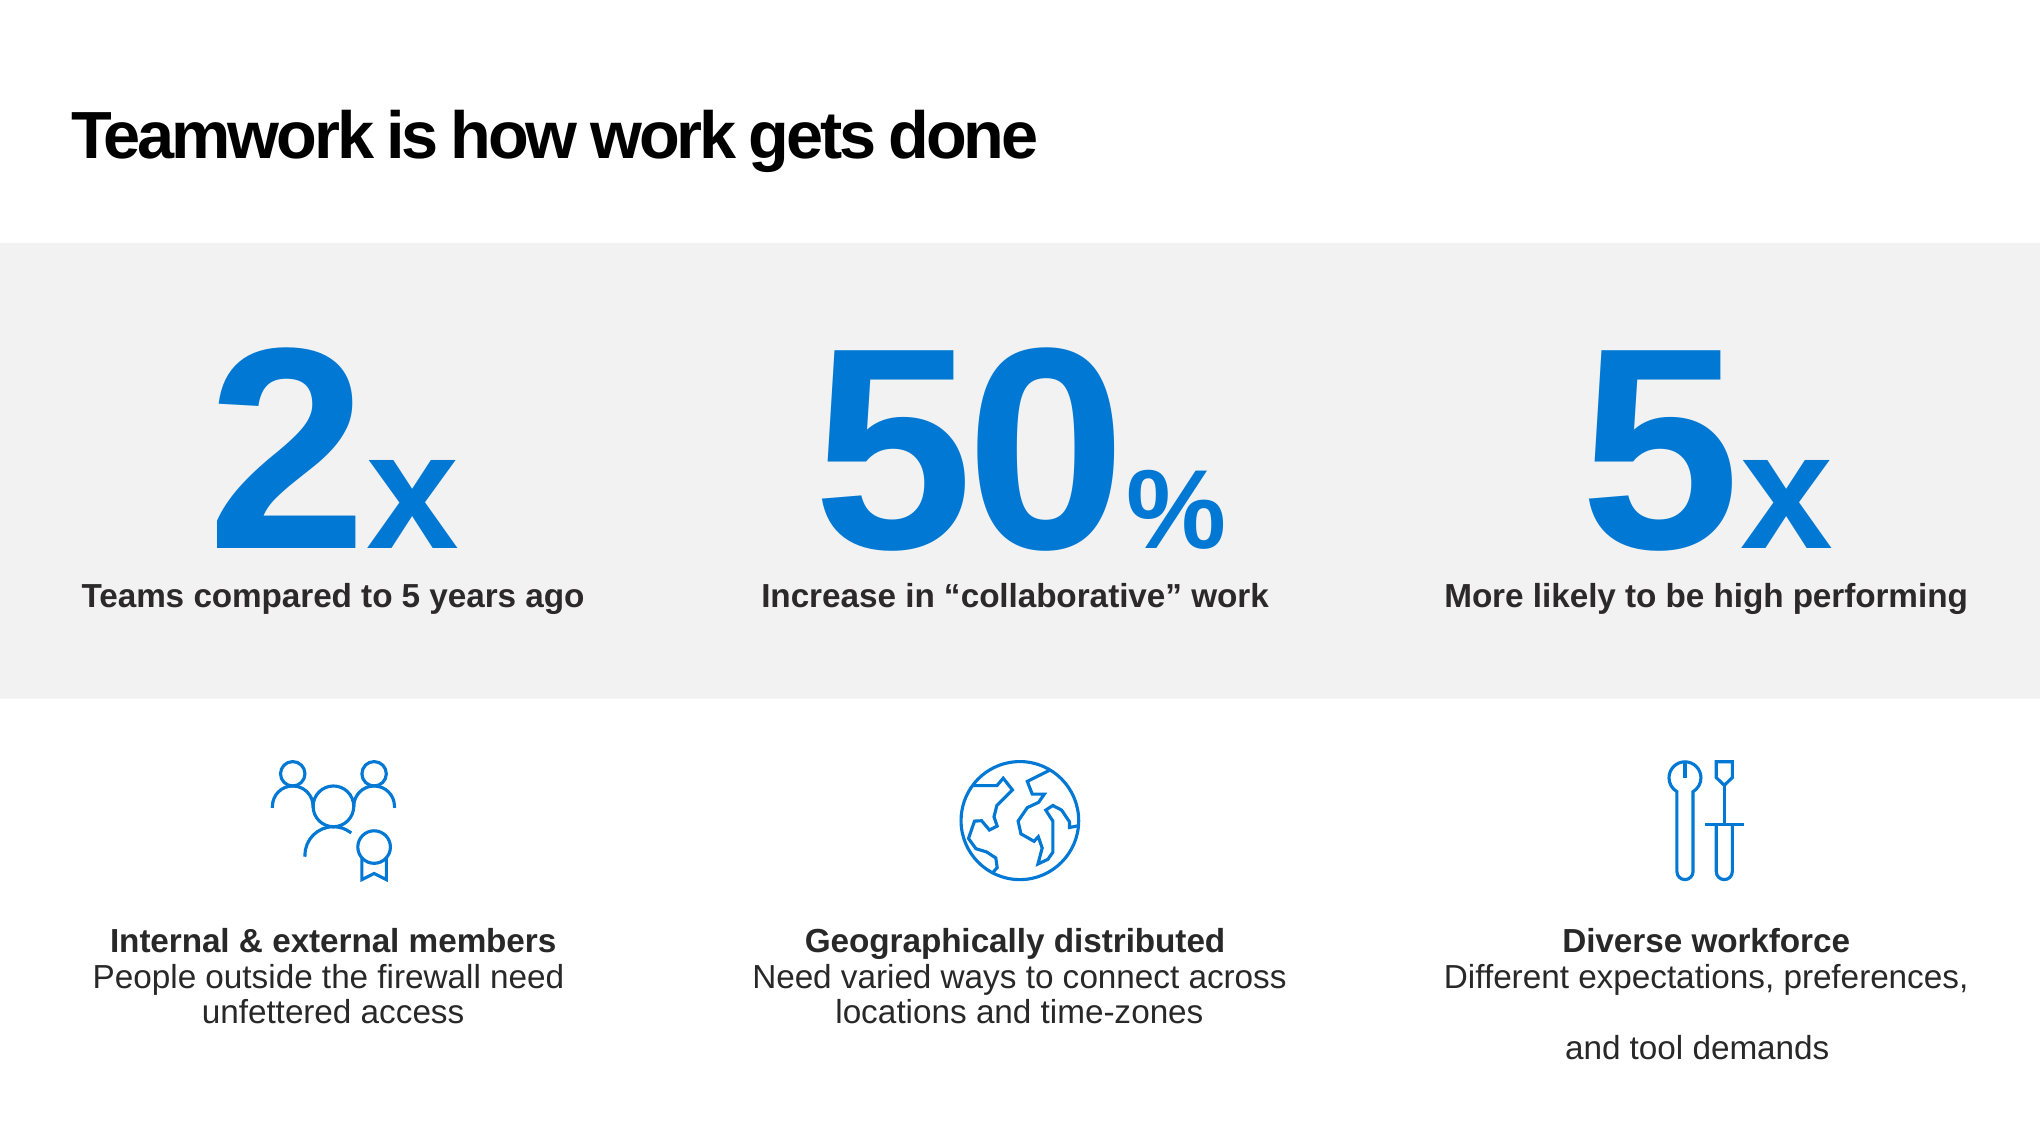

# Teamwork is how work gets done

2x
Teams compared to 5 years ago
50%
Increase in “collaborative” work
5x
More likely to be high performing

Internal & external members
People outside the firewall need
unfettered access

Geographically distributed
Need varied ways to connect across locations and time-zones

Diverse workforce
Different expectations, preferences,
and tool demands